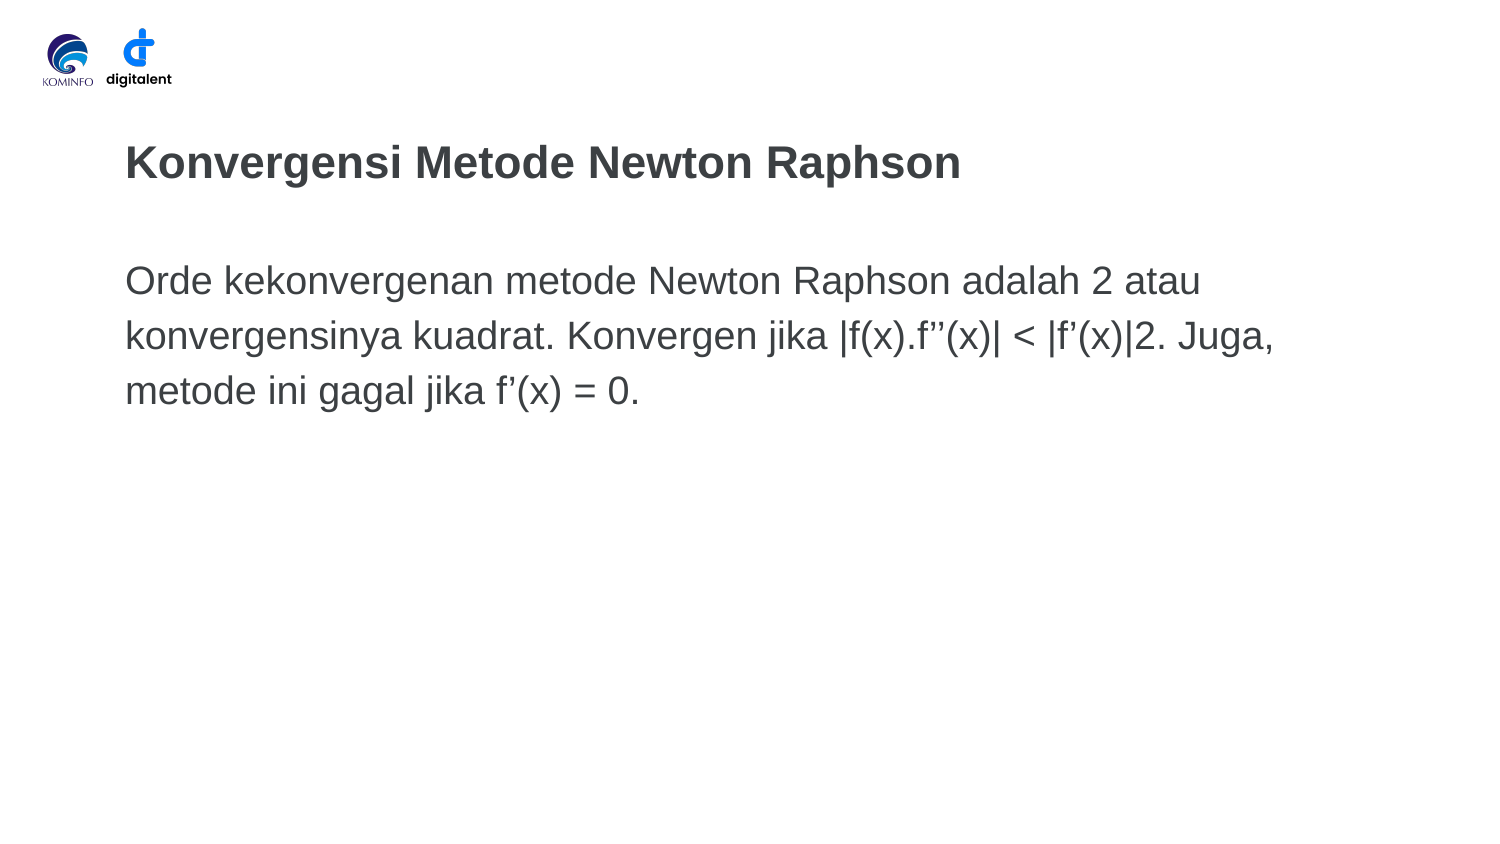

# Konvergensi Metode Newton Raphson

Orde kekonvergenan metode Newton Raphson adalah 2 atau konvergensinya kuadrat. Konvergen jika |f(x).f’’(x)| < |f’(x)|2. Juga, metode ini gagal jika f’(x) = 0.